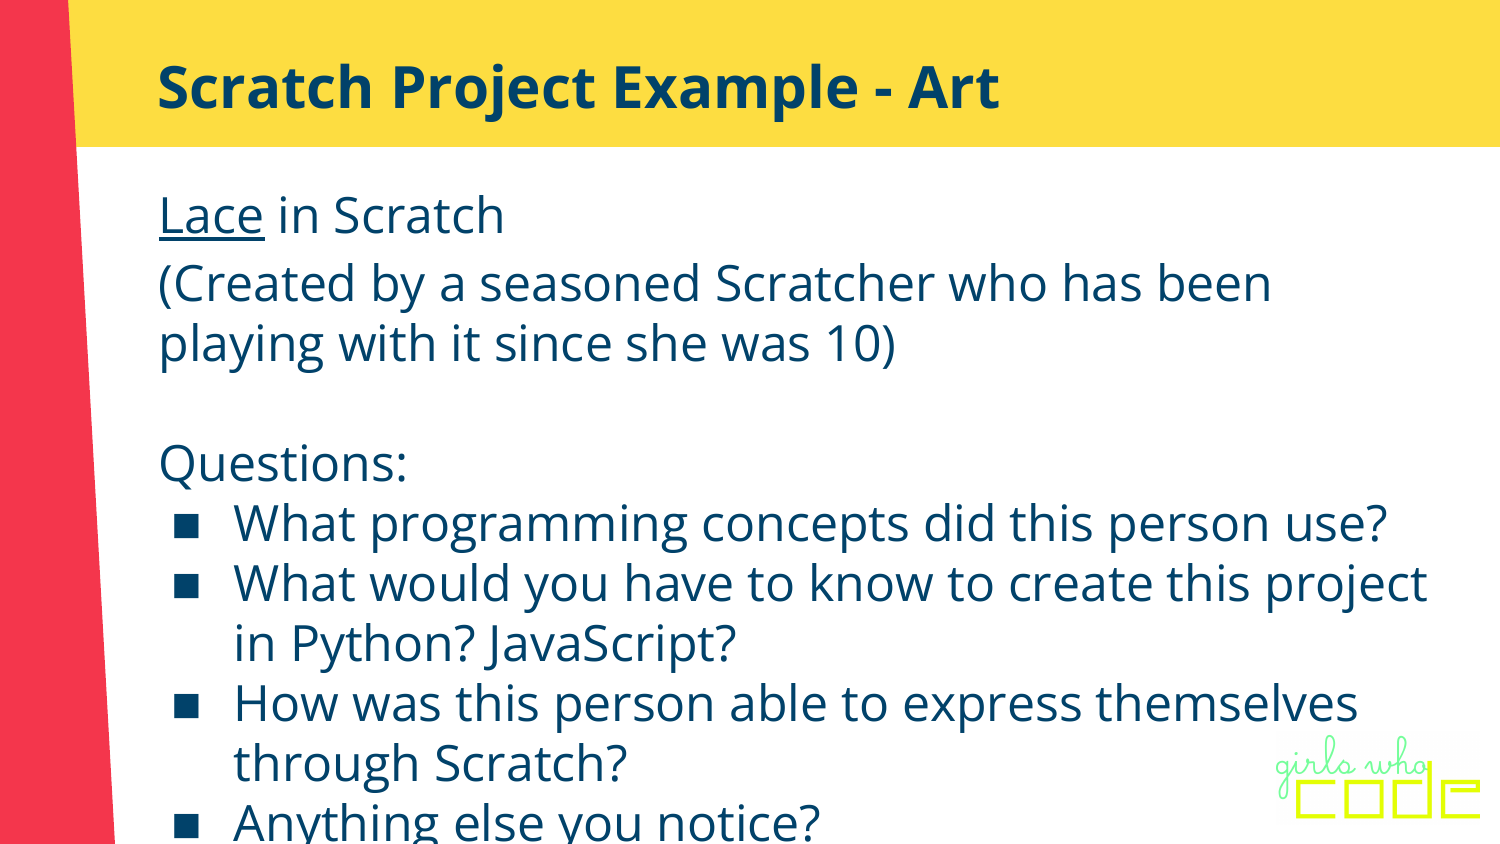

# Scratch Project Example - Art
Lace in Scratch
(Created by a seasoned Scratcher who has been playing with it since she was 10)

Questions:
What programming concepts did this person use?
What would you have to know to create this project in Python? JavaScript?
How was this person able to express themselves through Scratch?
Anything else you notice?